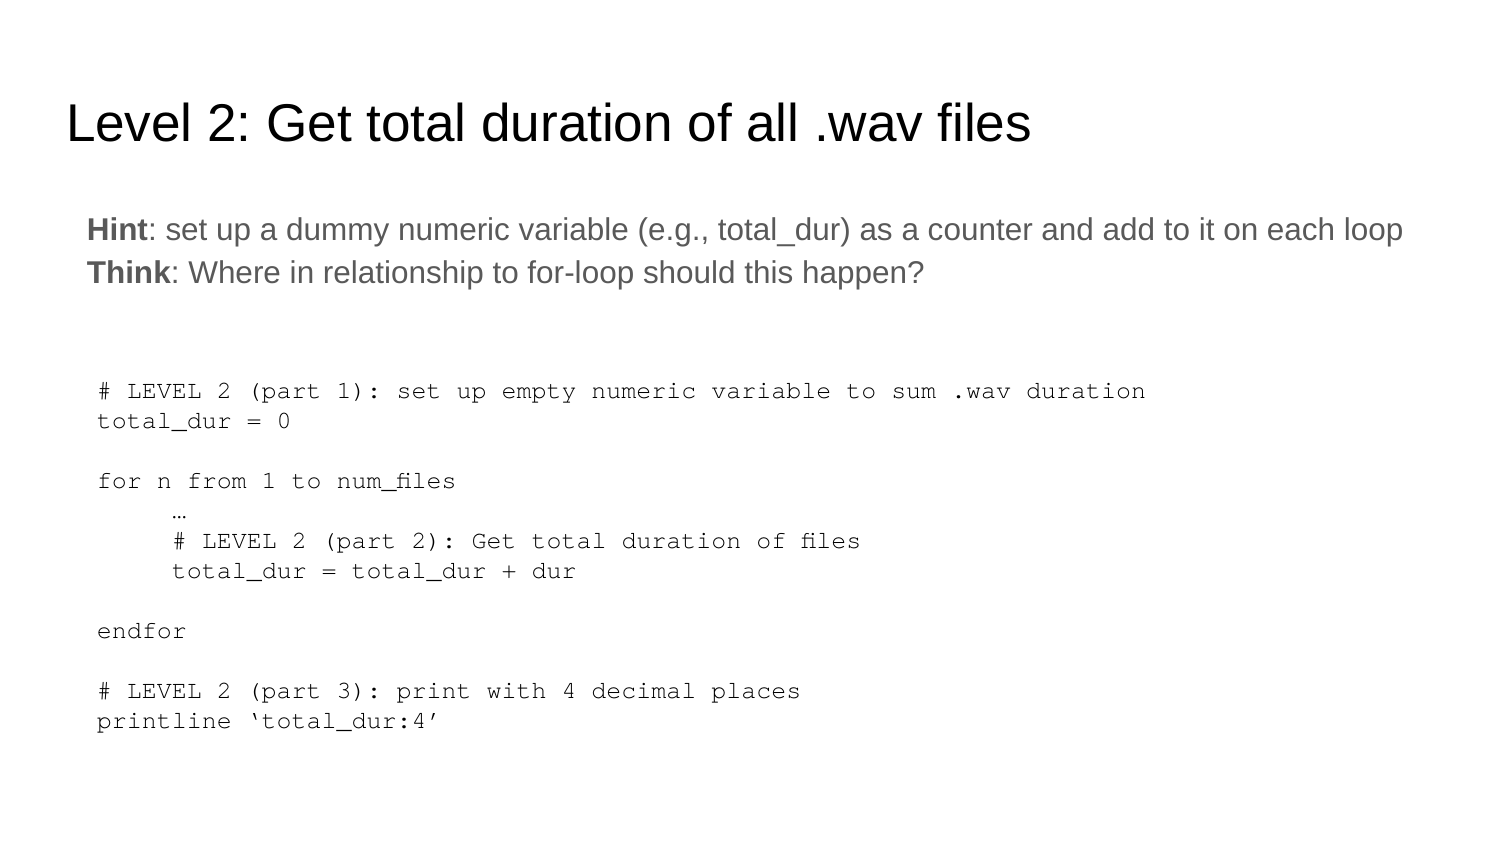

# Level 2: Get total duration of all .wav files
Hint: set up a dummy numeric variable (e.g., total_dur) as a counter and add to it on each loop
Think: Where in relationship to for-loop should this happen?
# LEVEL 2 (part 1): set up empty numeric variable to sum .wav duration
total_dur = 0

for n from 1 to num_files
     …
     # LEVEL 2 (part 2): Get total duration of files
     total_dur = total_dur + dur

endfor

# LEVEL 2 (part 3): print with 4 decimal places
printline ‘total_dur:4’